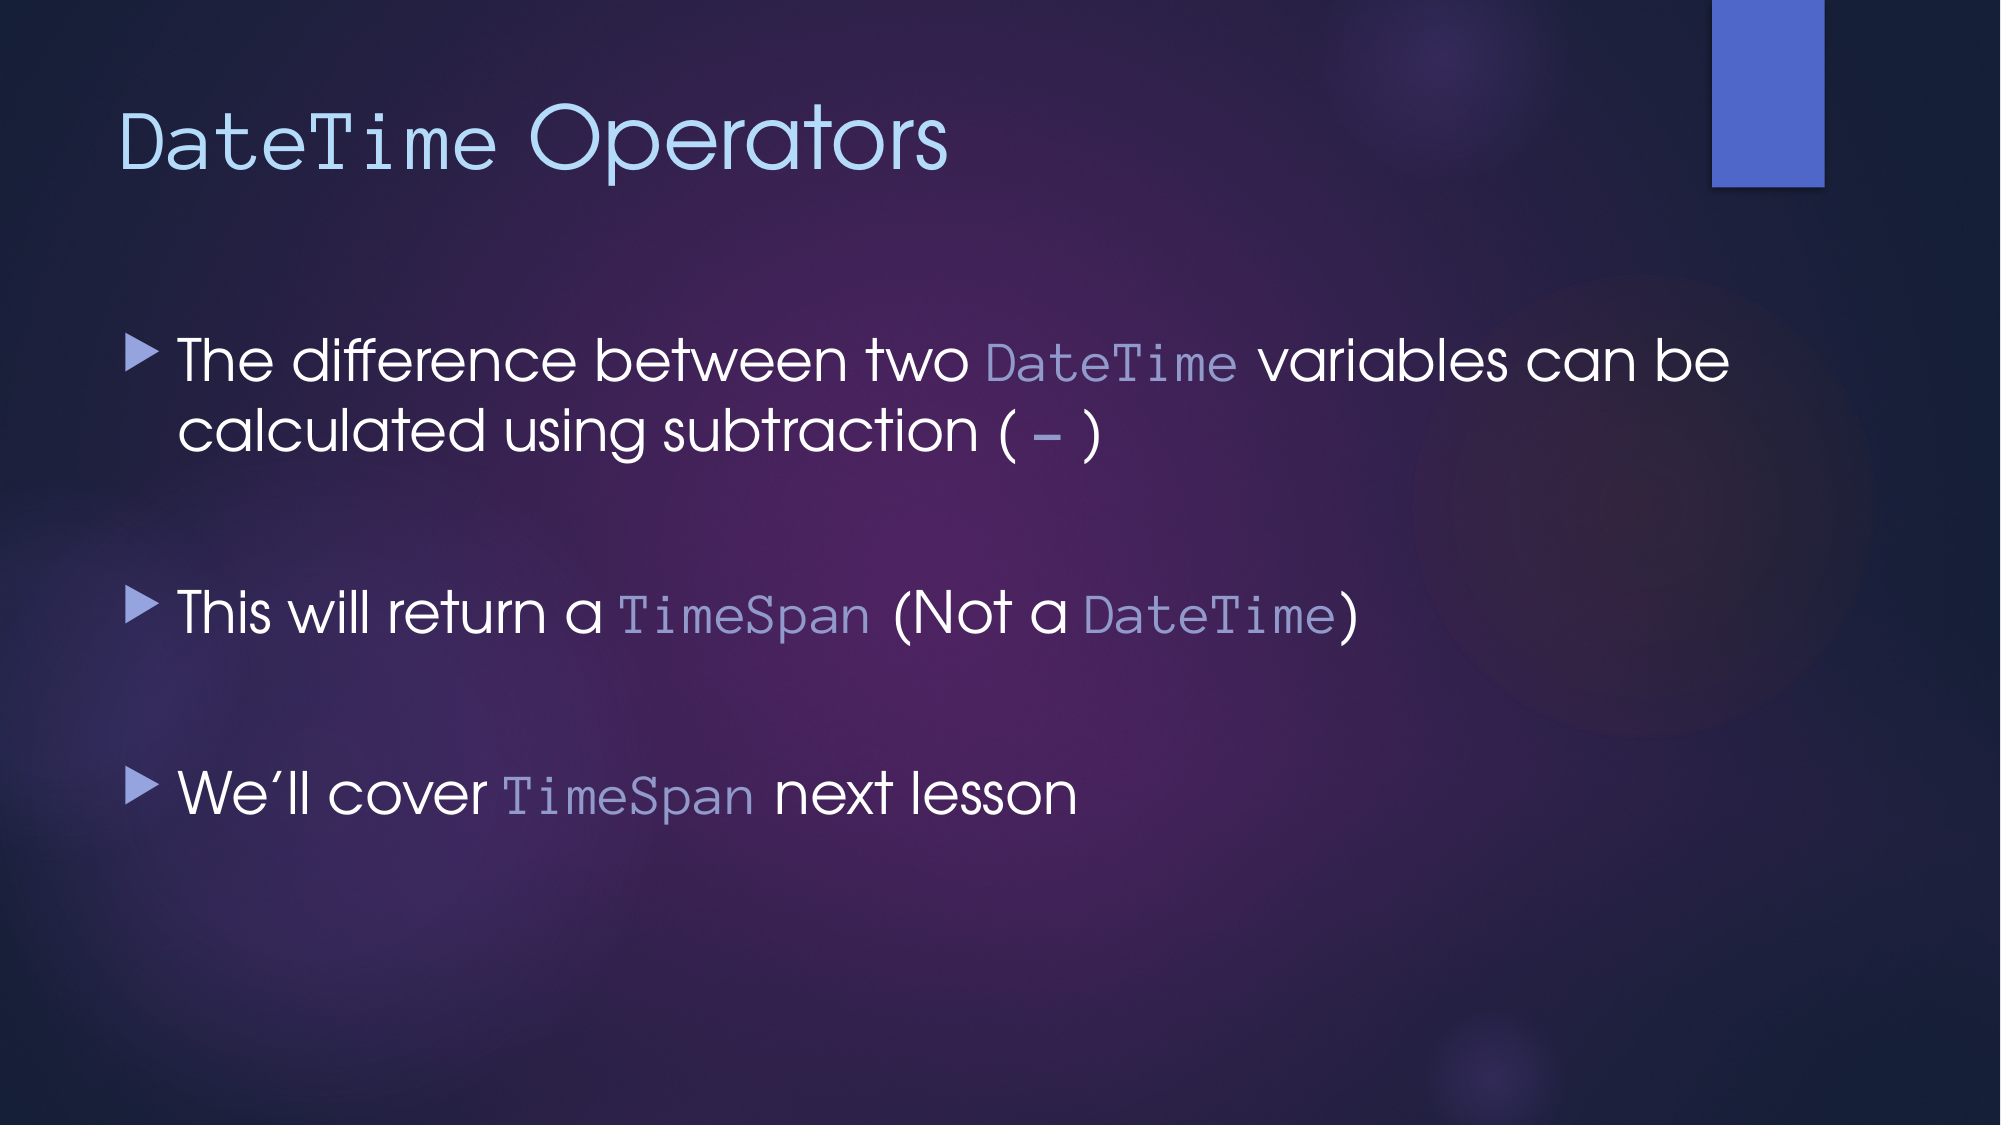

# DateTime Operators
The difference between two DateTime variables can be calculated using subtraction ( - )

This will return a TimeSpan (Not a DateTime)

We’ll cover TimeSpan next lesson